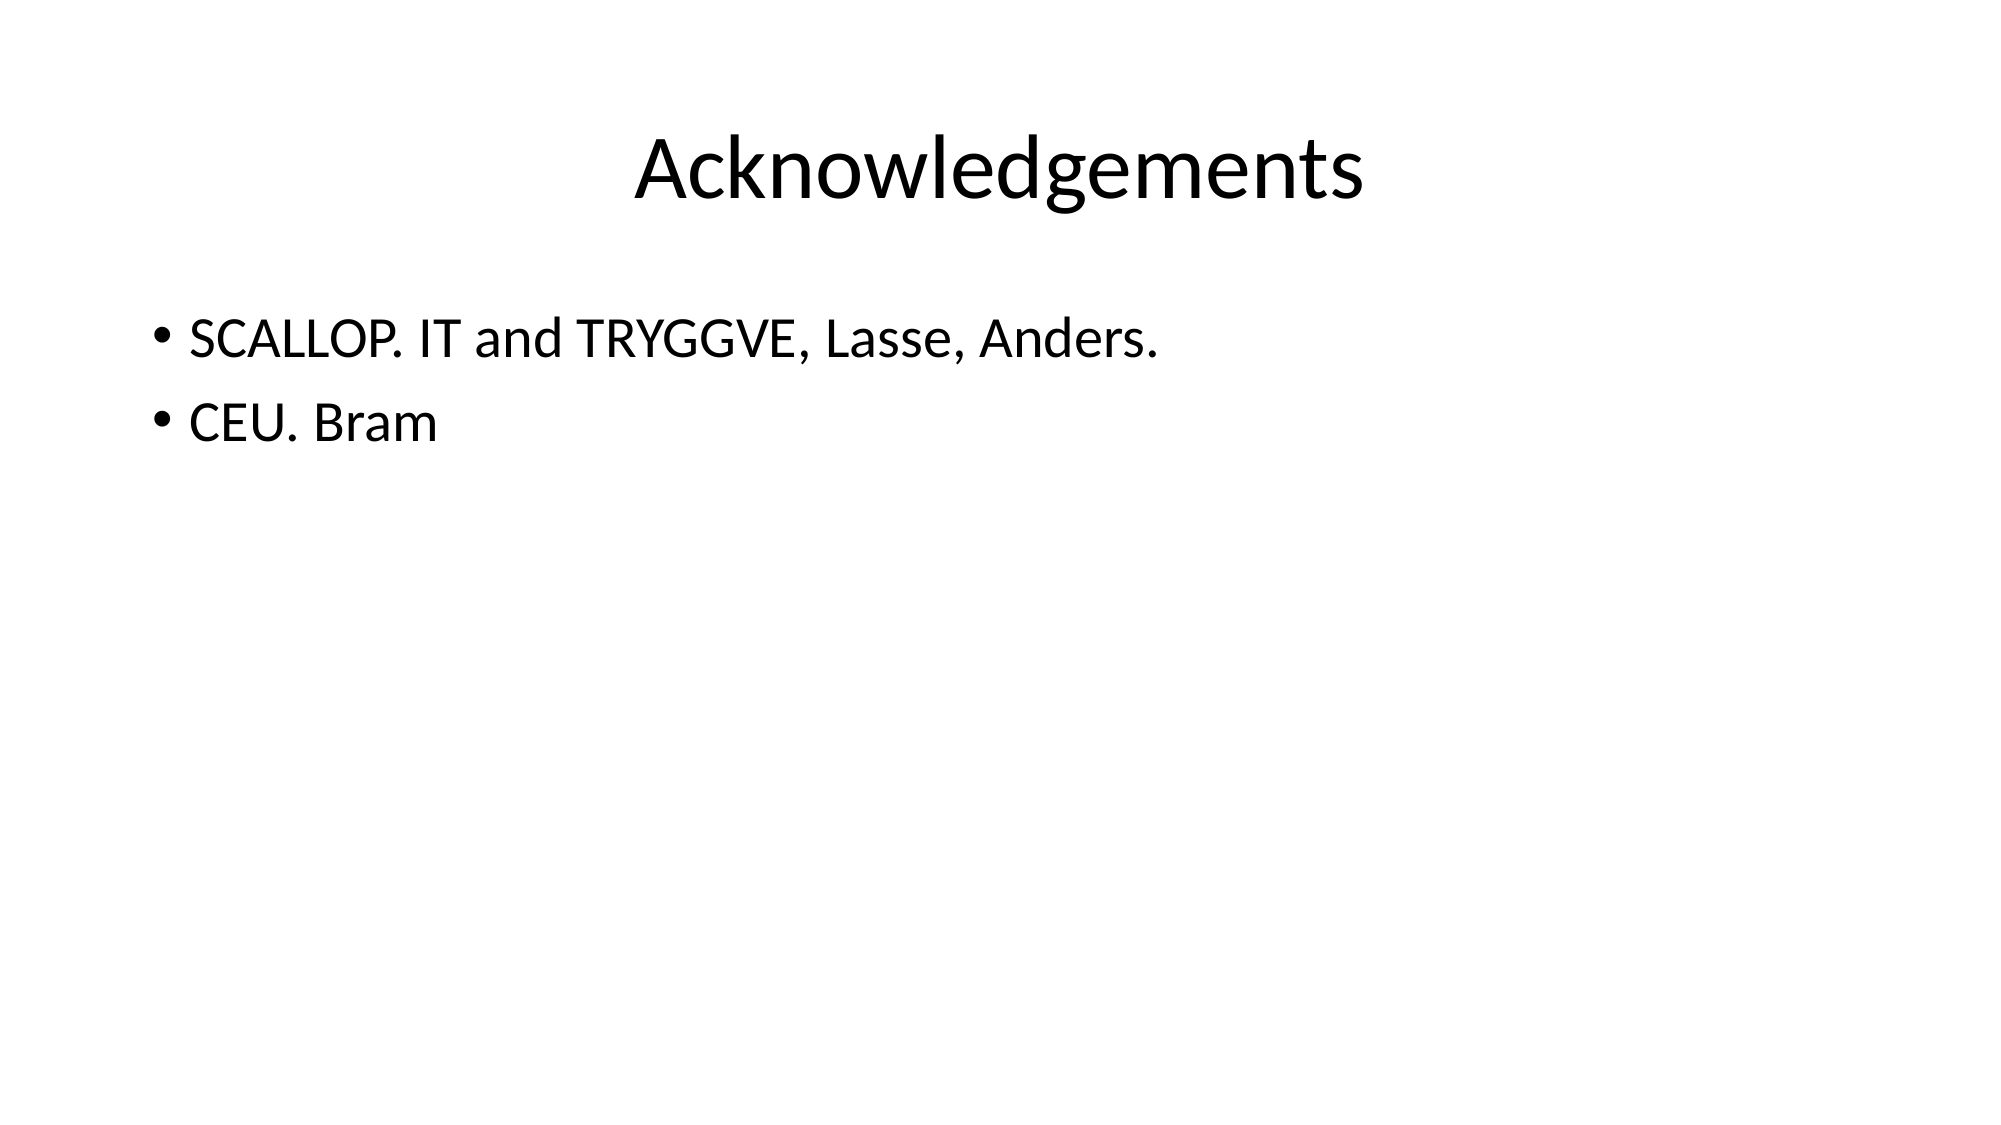

# Acknowledgements
SCALLOP. IT and TRYGGVE, Lasse, Anders.
CEU. Bram